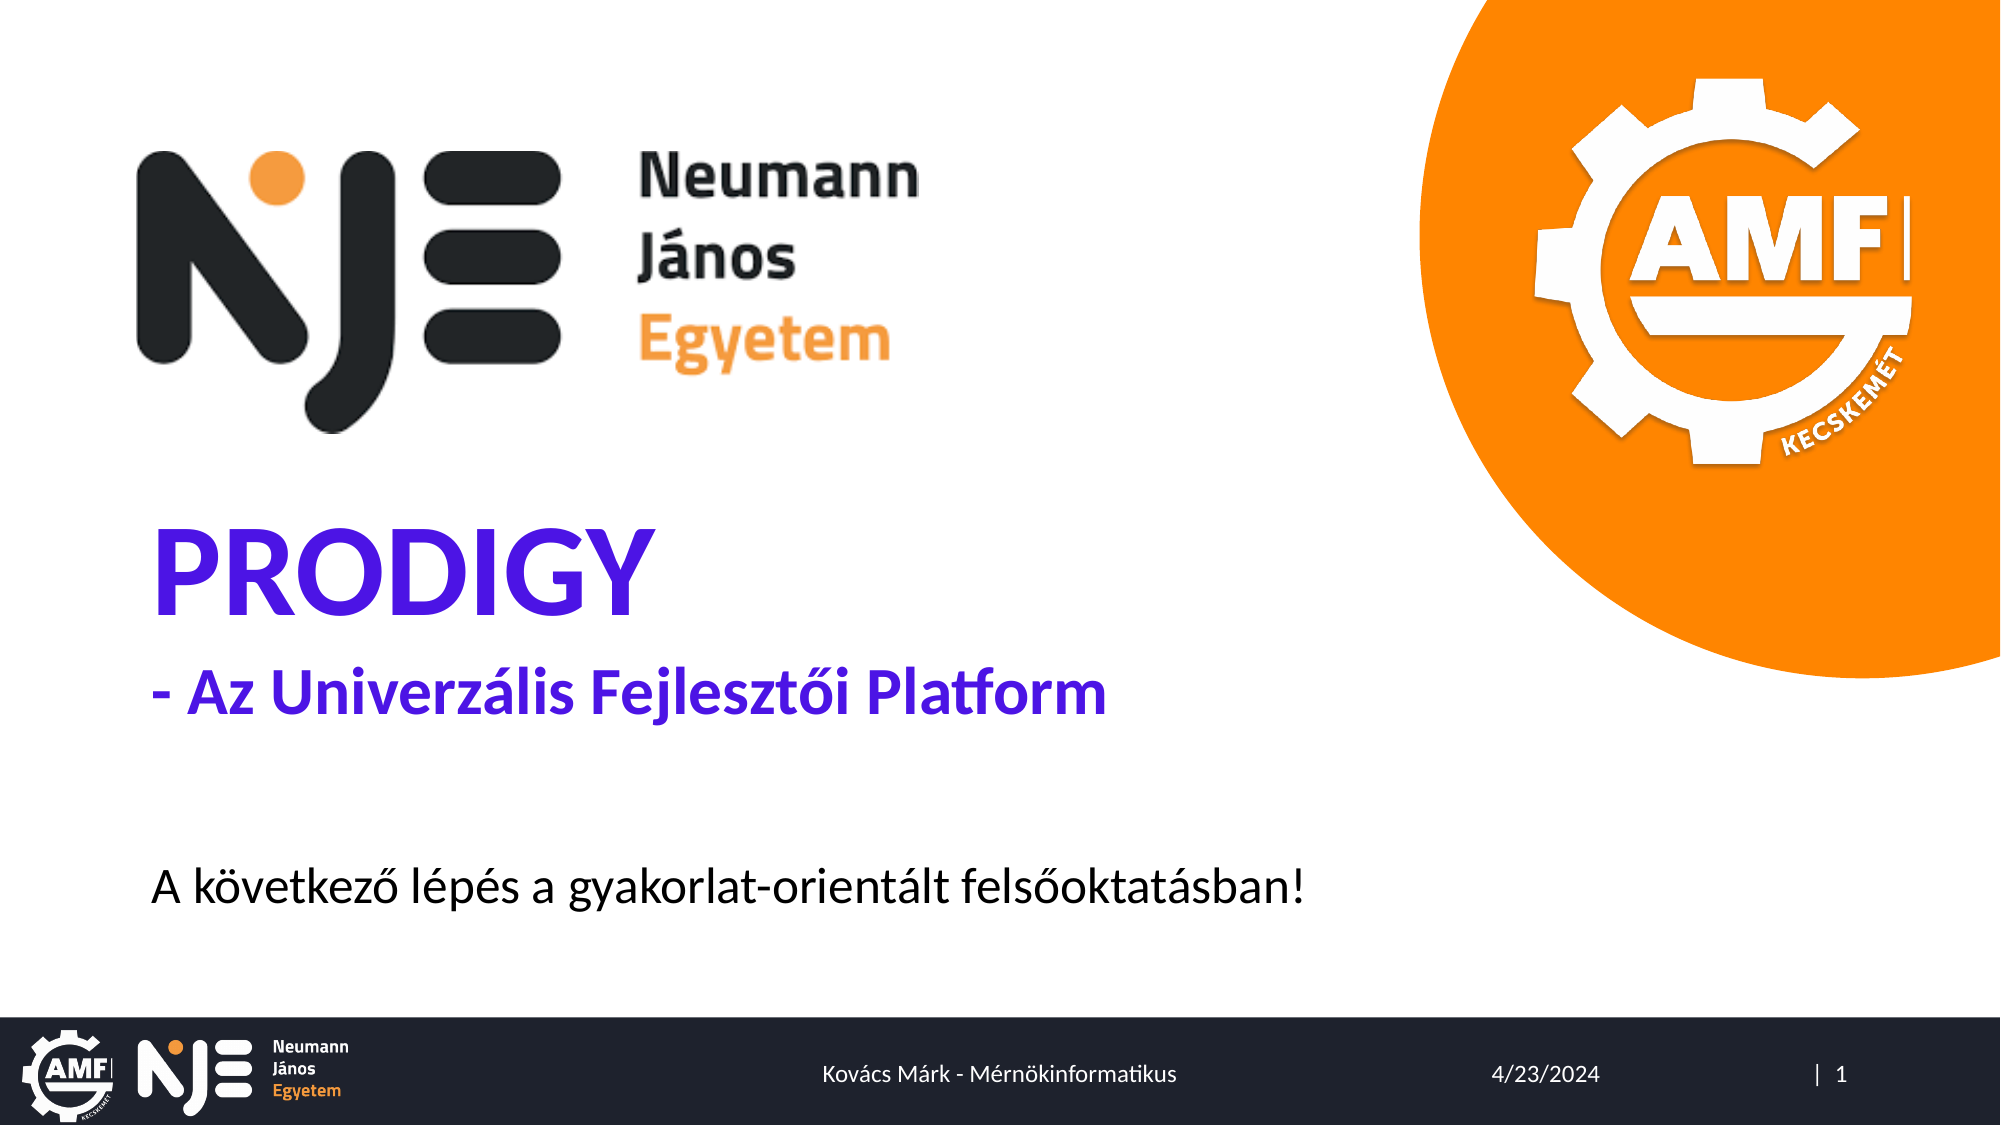

PRODIGY
- Az Univerzális Fejlesztői Platform
A következő lépés a gyakorlat-orientált felsőoktatásban!
4/23/2024
Kovács Márk - Mérnökinformatikus
|  1